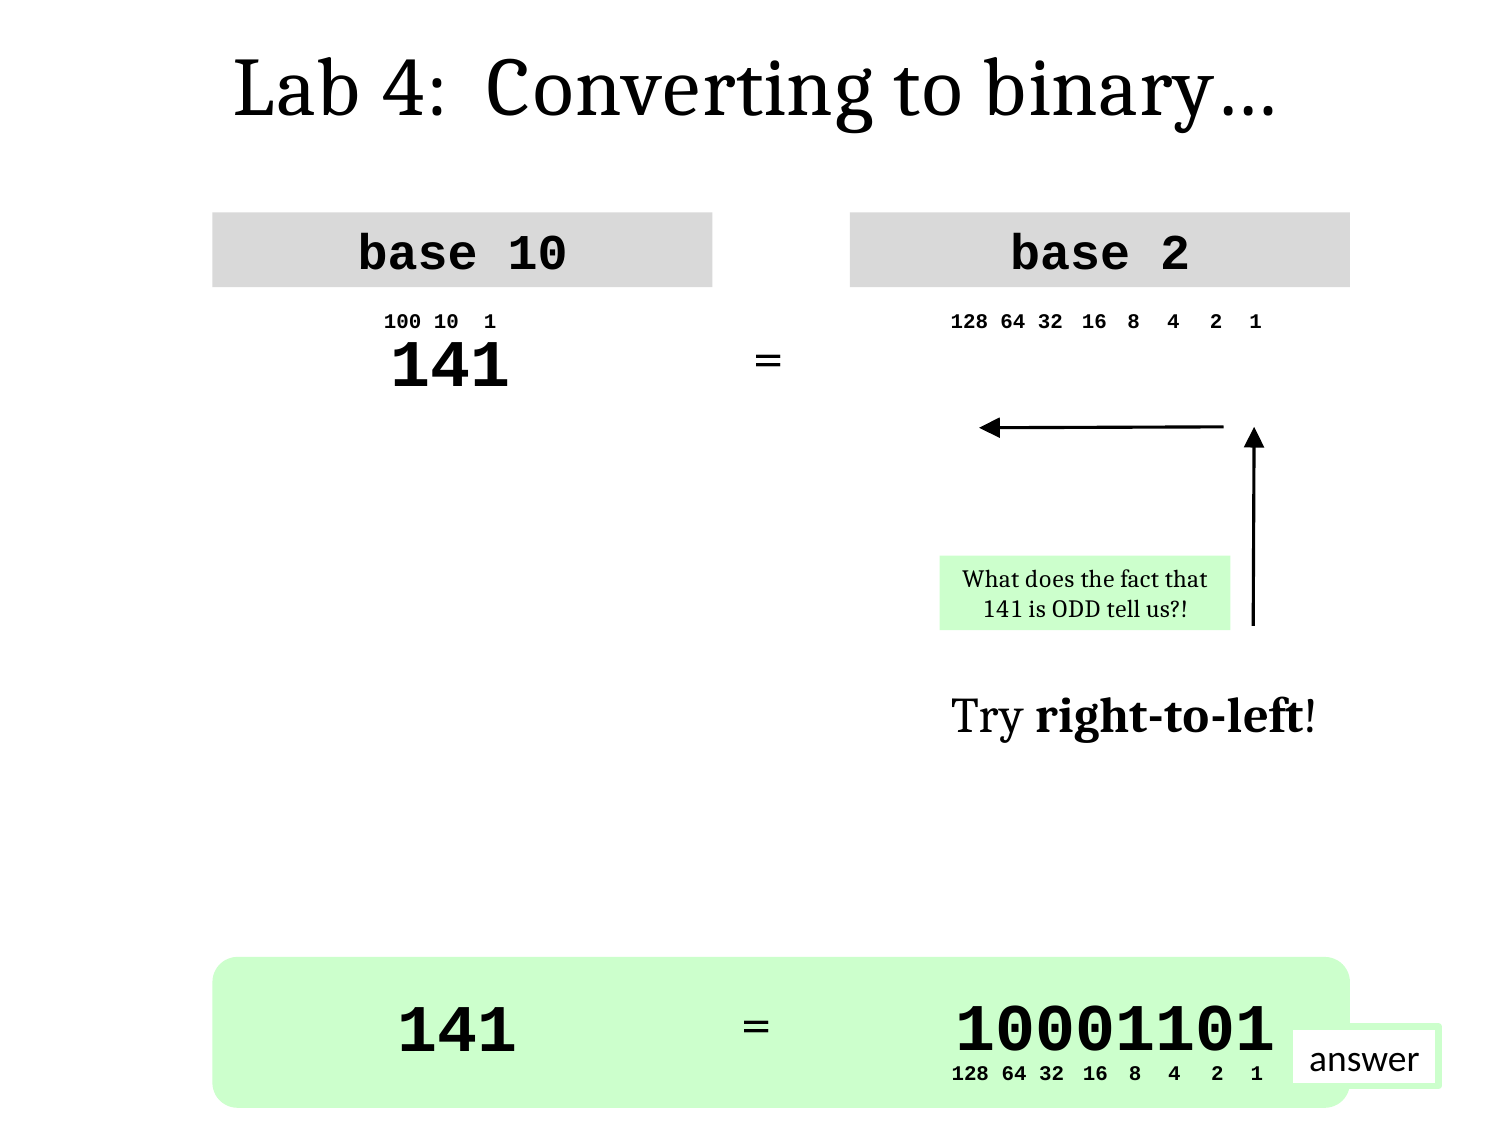

Lab 4:  Converting to binary…
base 10
base 2
100
10
1
128
64
32
16
8
4
2
1
141
=

What does the fact that 141 is ODD tell us?!
Try right-to-left!

10001101
141
=
answer
128
64
32
16
8
4
2
1